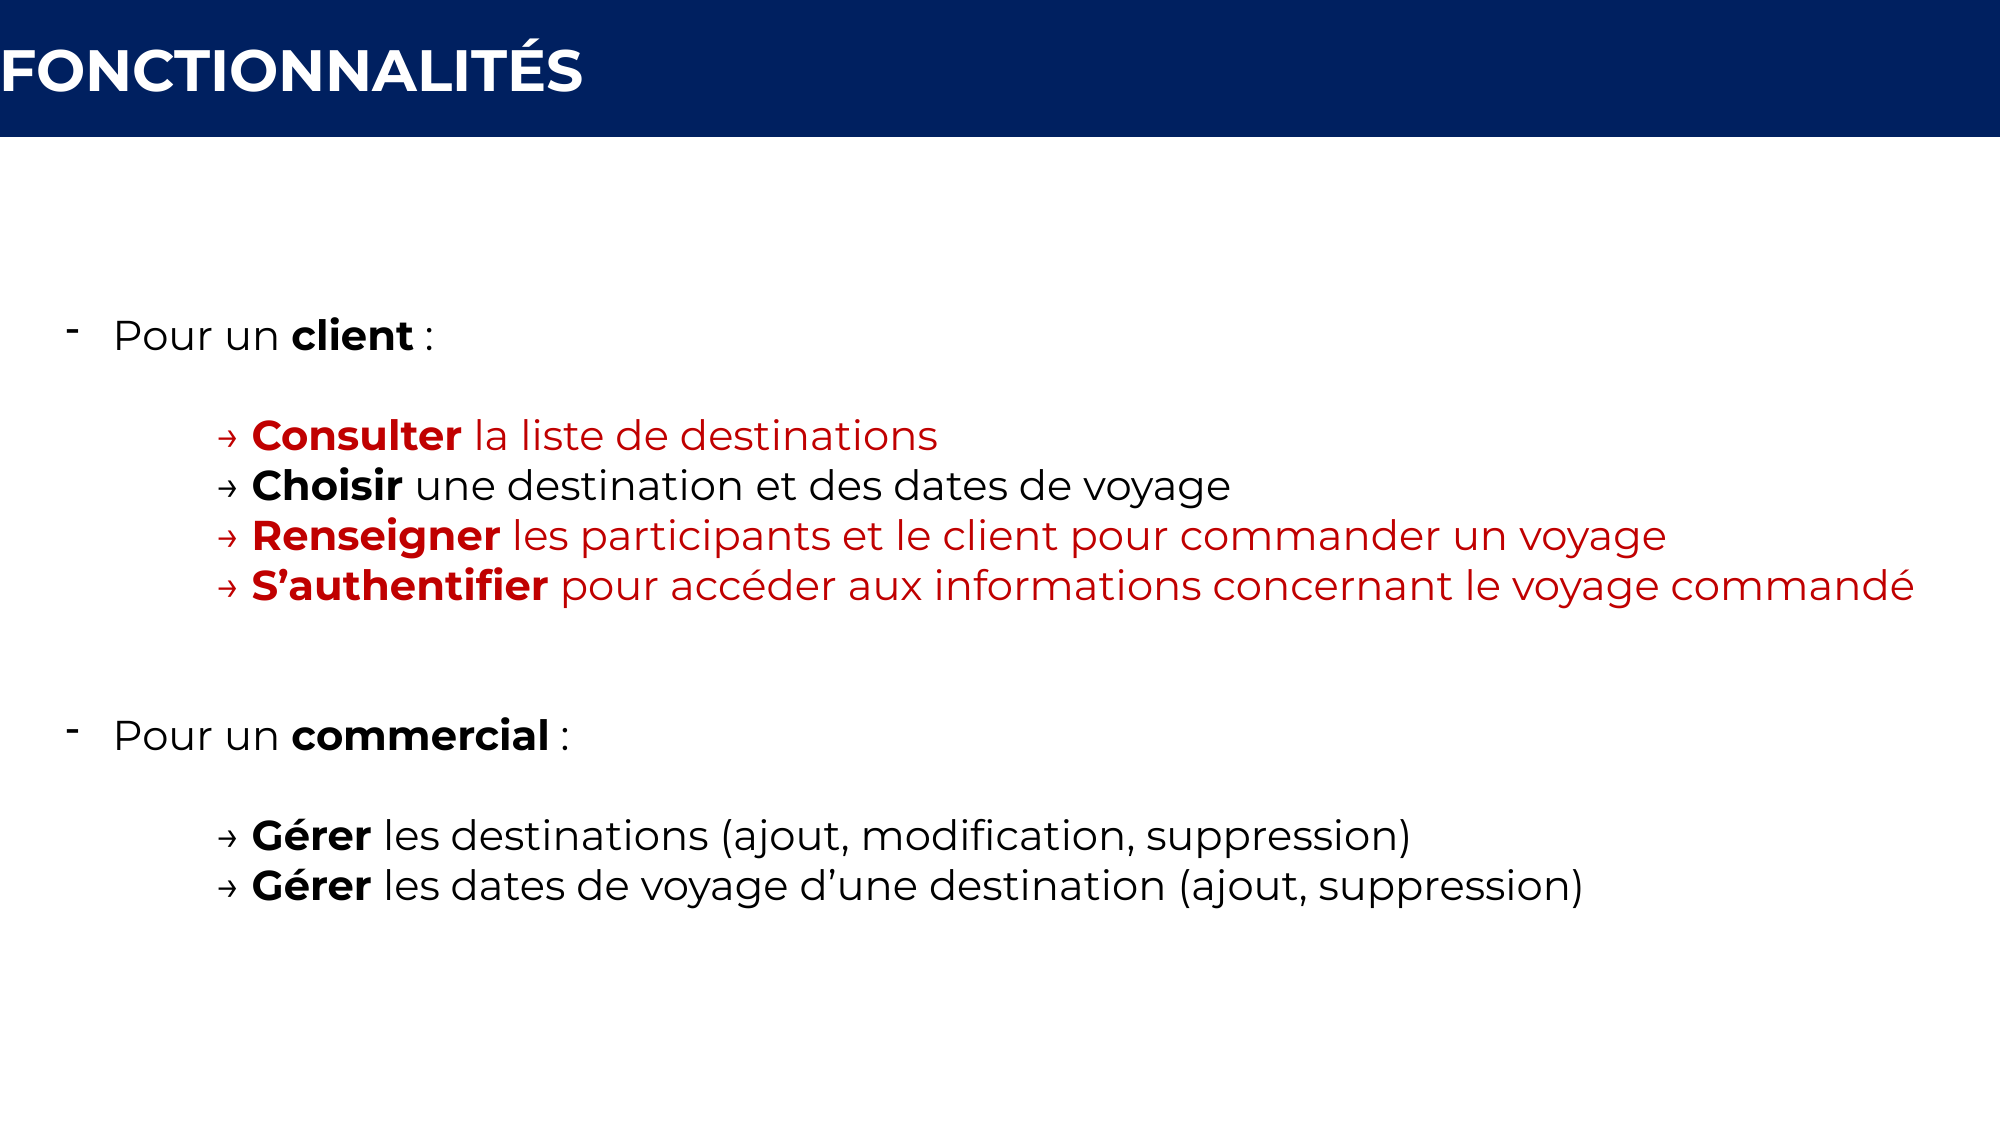

Fonctionnalités
Pour un client :

	→ Consulter la liste de destinations
	→ Choisir une destination et des dates de voyage
	→ Renseigner les participants et le client pour commander un voyage
	→ S’authentifier pour accéder aux informations concernant le voyage commandé

Pour un commercial :

	→ Gérer les destinations (ajout, modification, suppression)
	→ Gérer les dates de voyage d’une destination (ajout, suppression)